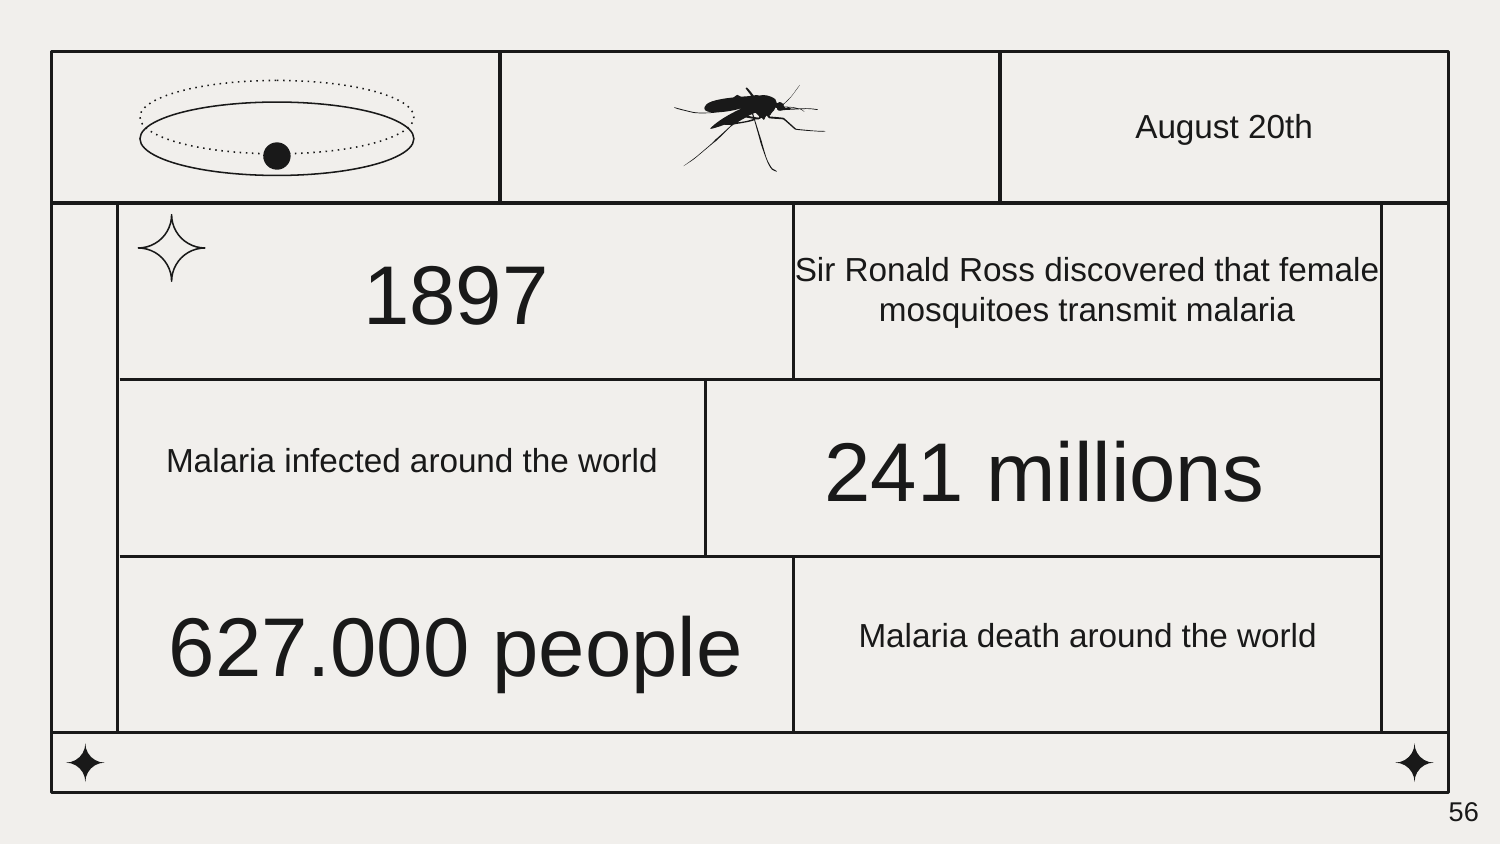

August 20th

# 1897
Sir Ronald Ross discovered that female mosquitoes transmit malaria
241 millions
Malaria infected around the world
627.000 people
Malaria death around the world
56